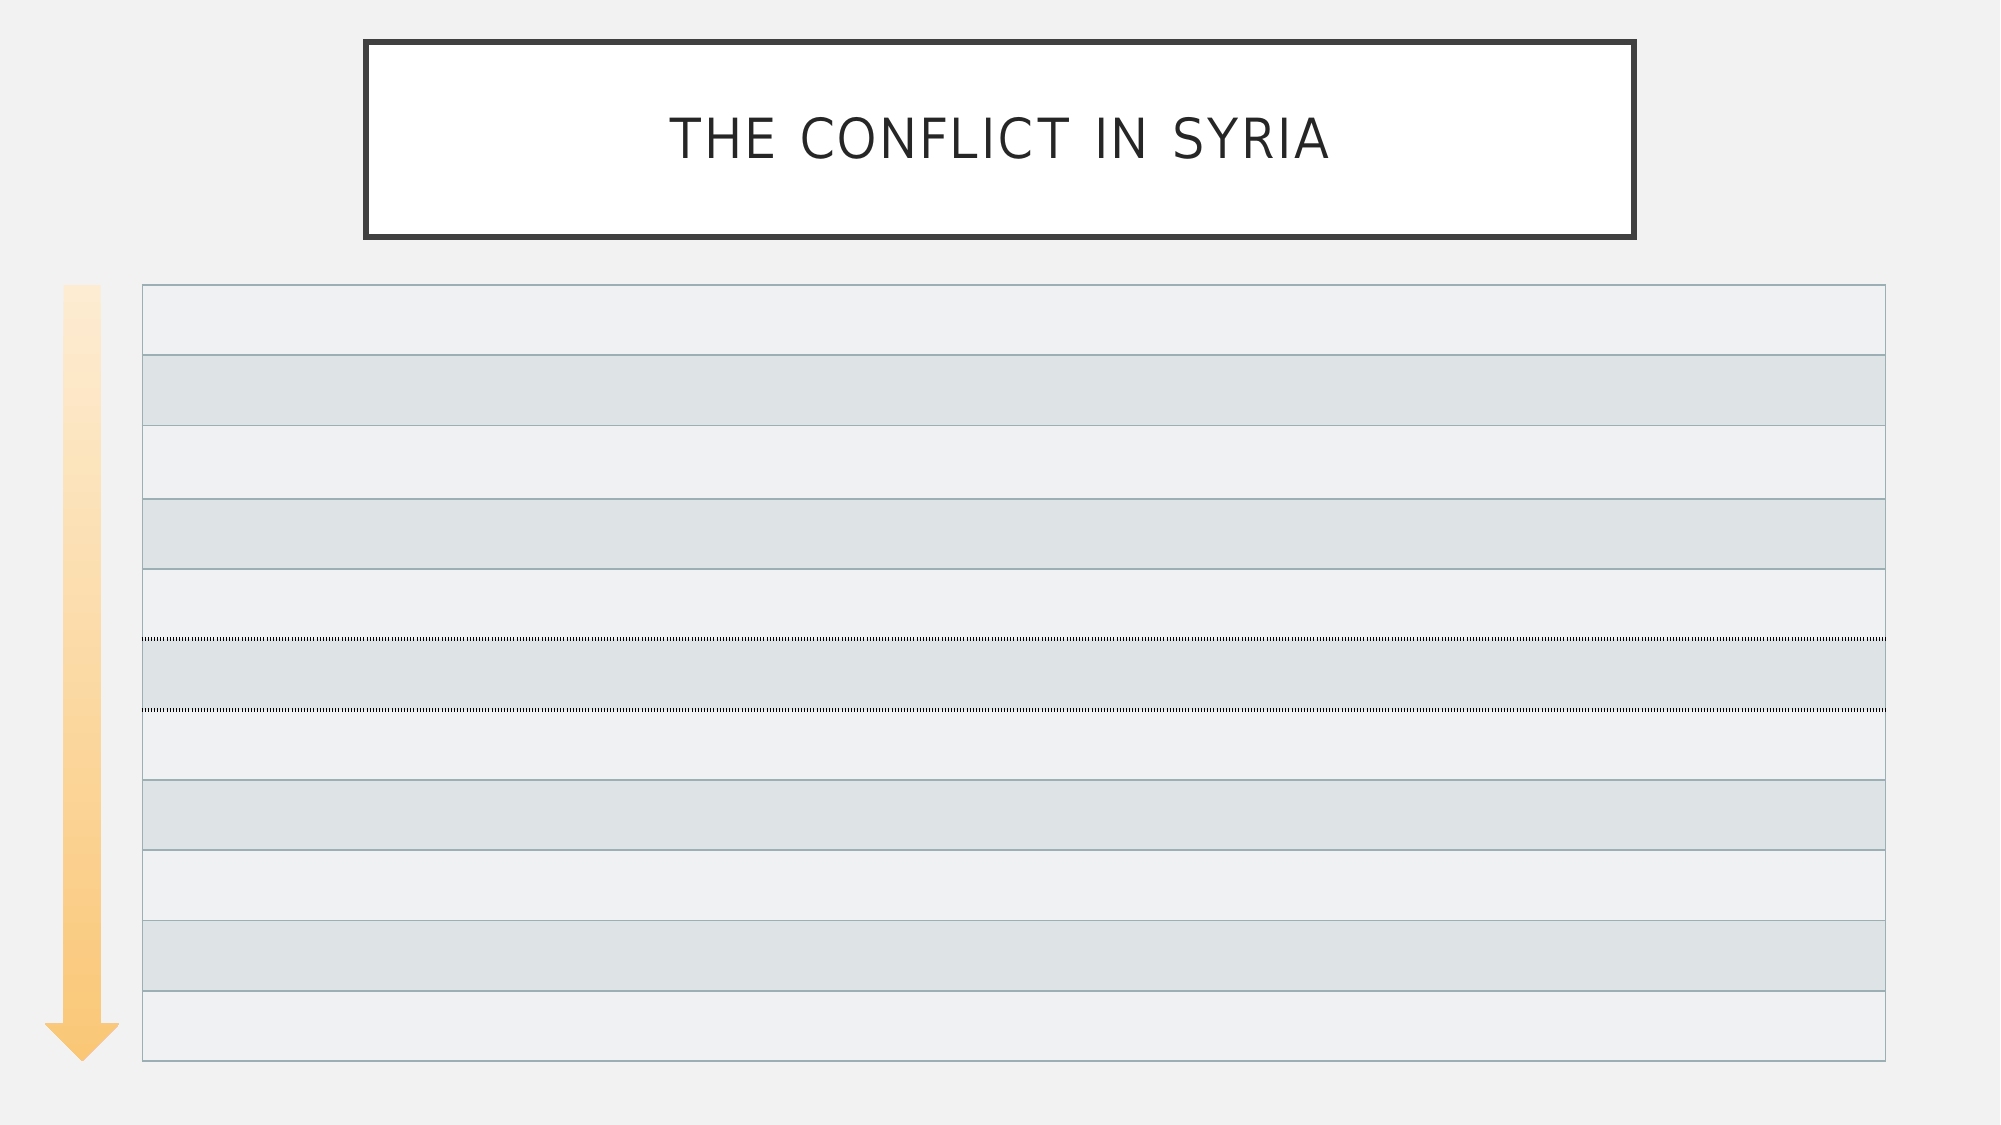

# The Conflict in Syria

|  |
| --- |
|  |
|  |
|  |
|  |
|  |
|  |
|  |
|  |
|  |
|  |